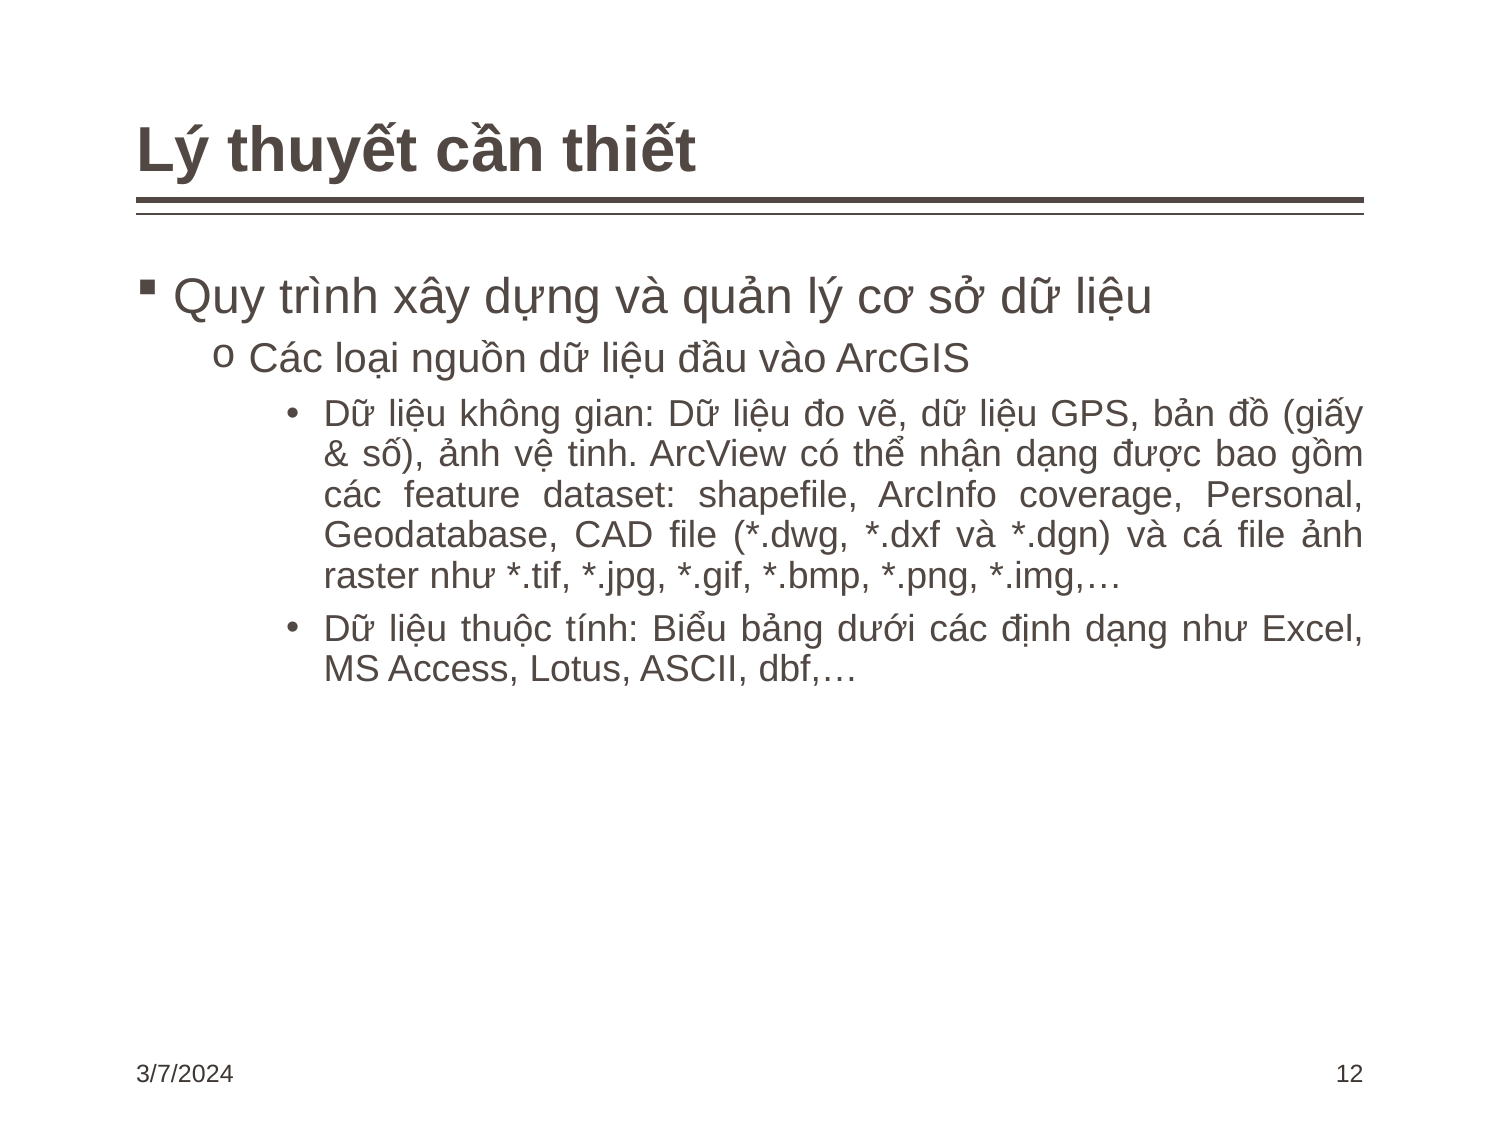

# Lý thuyết cần thiết
Quy trình xây dựng và quản lý cơ sở dữ liệu
Các loại nguồn dữ liệu đầu vào ArcGIS
Dữ liệu không gian: Dữ liệu đo vẽ, dữ liệu GPS, bản đồ (giấy & số), ảnh vệ tinh. ArcView có thể nhận dạng được bao gồm các feature dataset: shapefile, ArcInfo coverage, Personal, Geodatabase, CAD file (*.dwg, *.dxf và *.dgn) và cá file ảnh raster như *.tif, *.jpg, *.gif, *.bmp, *.png, *.img,…
Dữ liệu thuộc tính: Biểu bảng dưới các định dạng như Excel, MS Access, Lotus, ASCII, dbf,…
3/7/2024
12